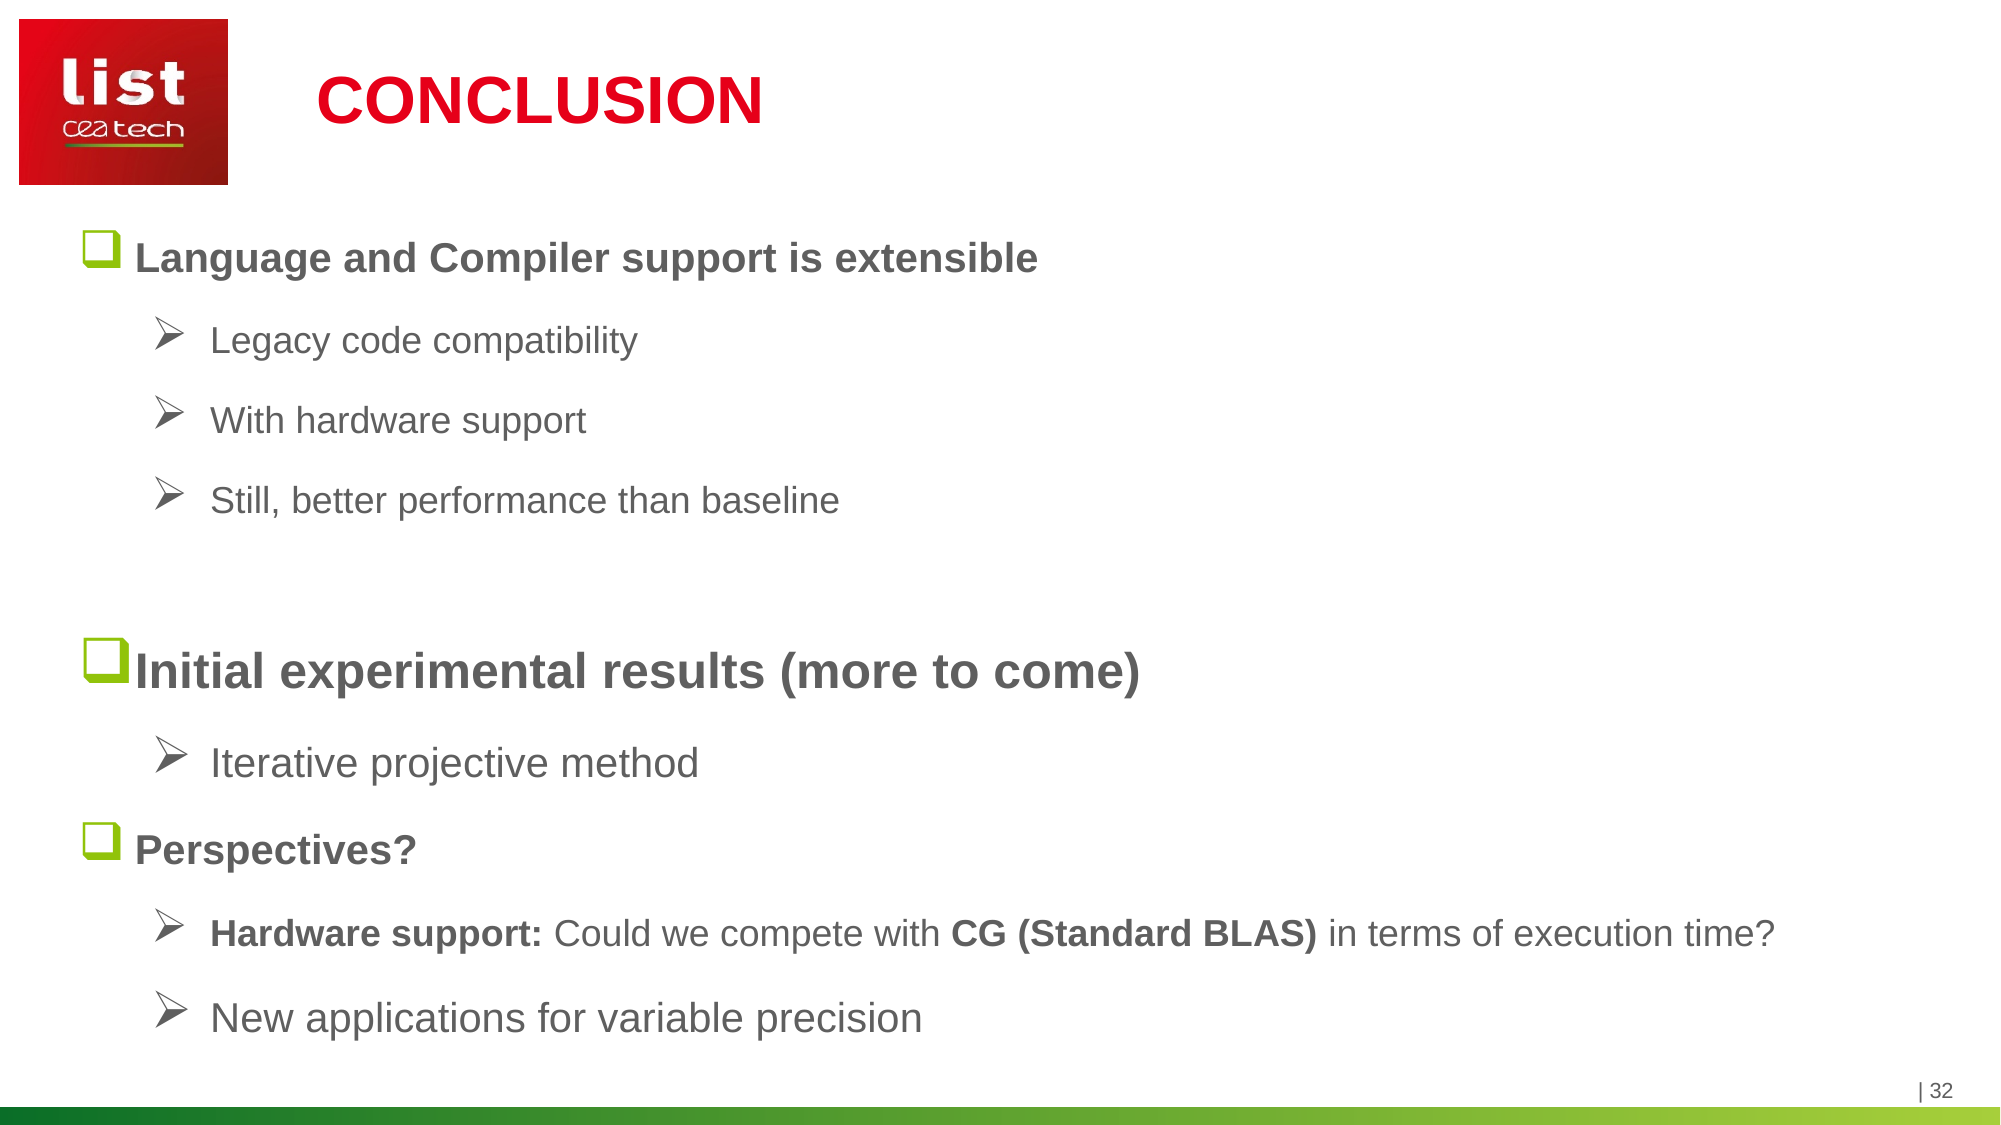

conclusion
Language and Compiler support is extensible
Legacy code compatibility
With hardware support
Still, better performance than baseline

Initial experimental results (more to come)
Iterative projective method
Perspectives?
Hardware support: Could we compete with CG (Standard BLAS) in terms of execution time?
New applications for variable precision